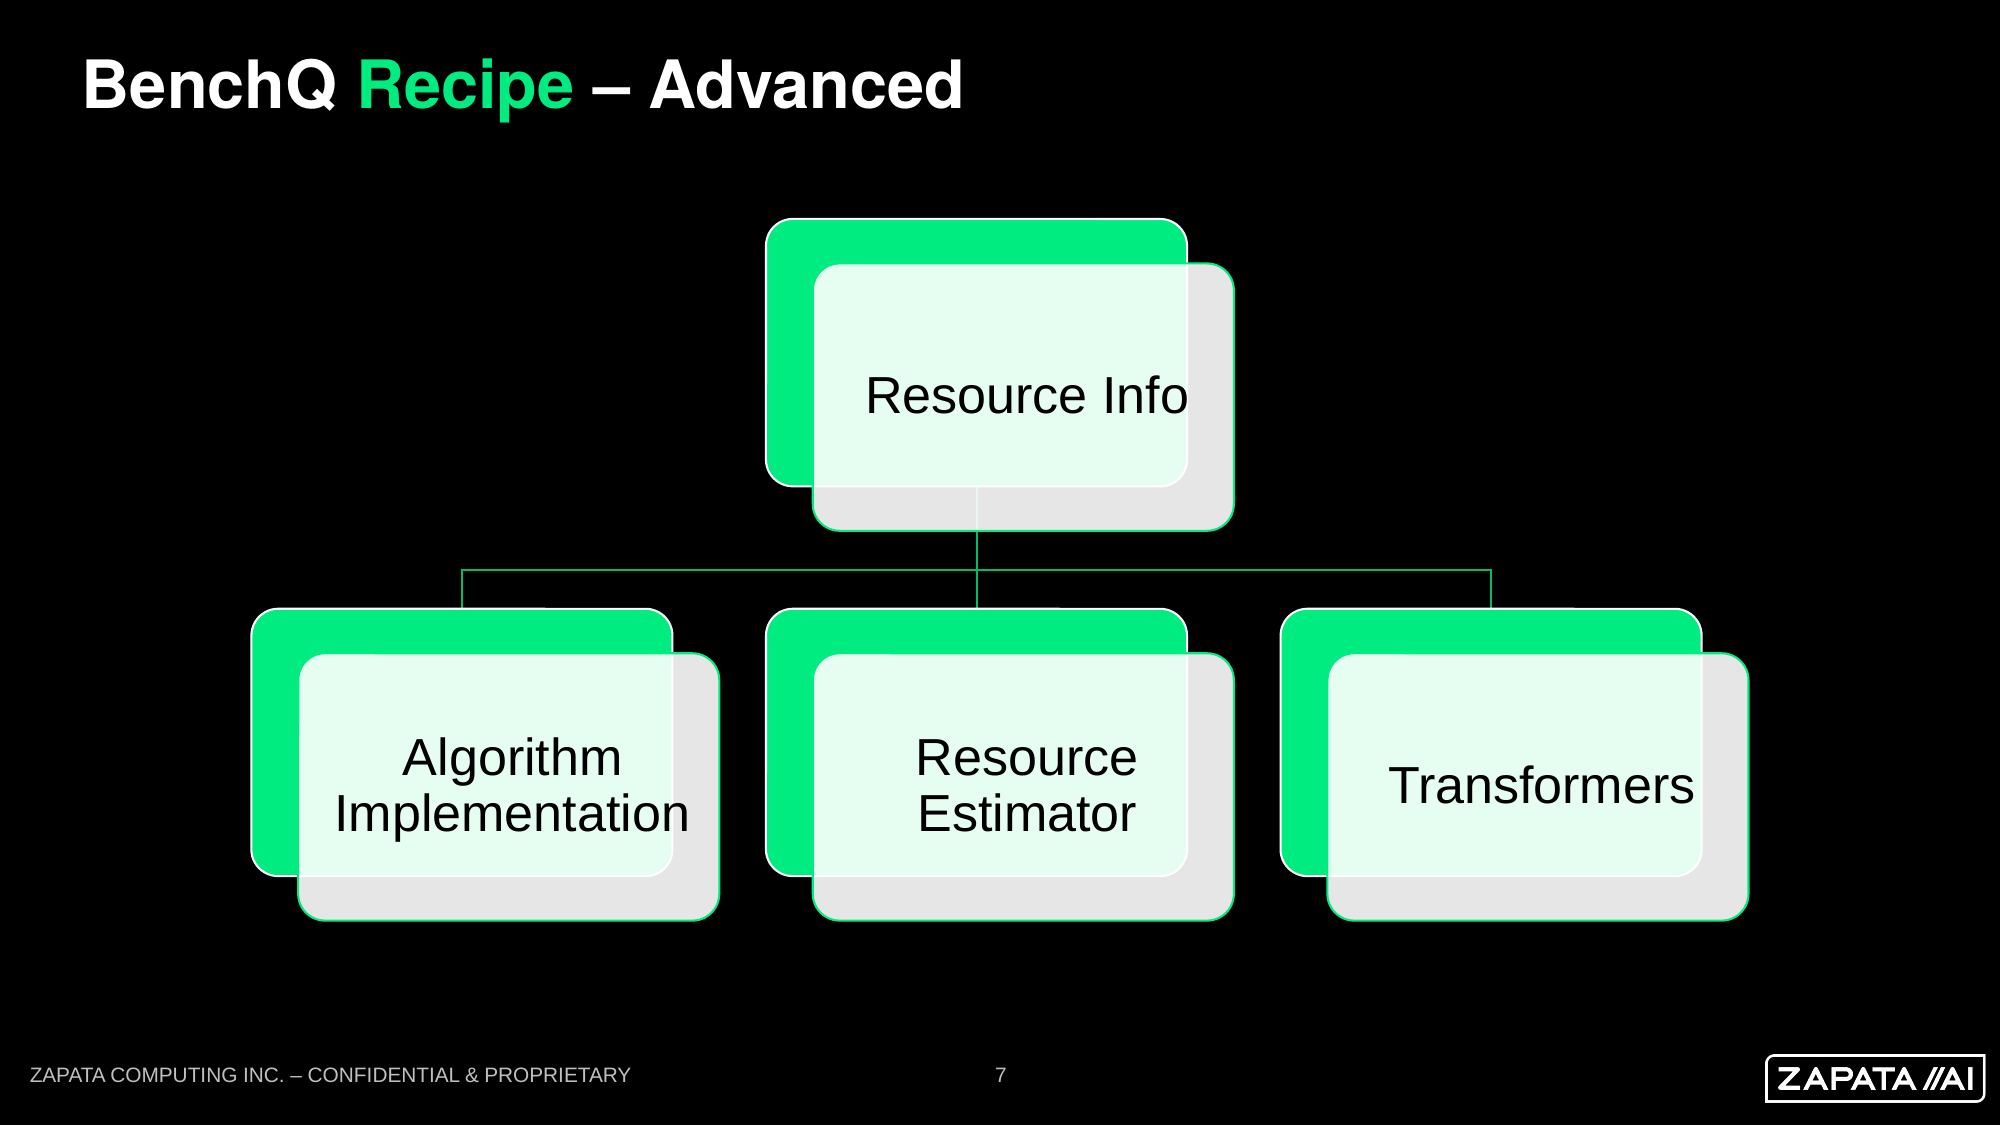

BenchQ Recipe – Advanced
Resource Info
Algorithm Implementation
Resource Estimator
Transformers
ZAPATA COMPUTING INC. – CONFIDENTIAL & PROPRIETARY
7